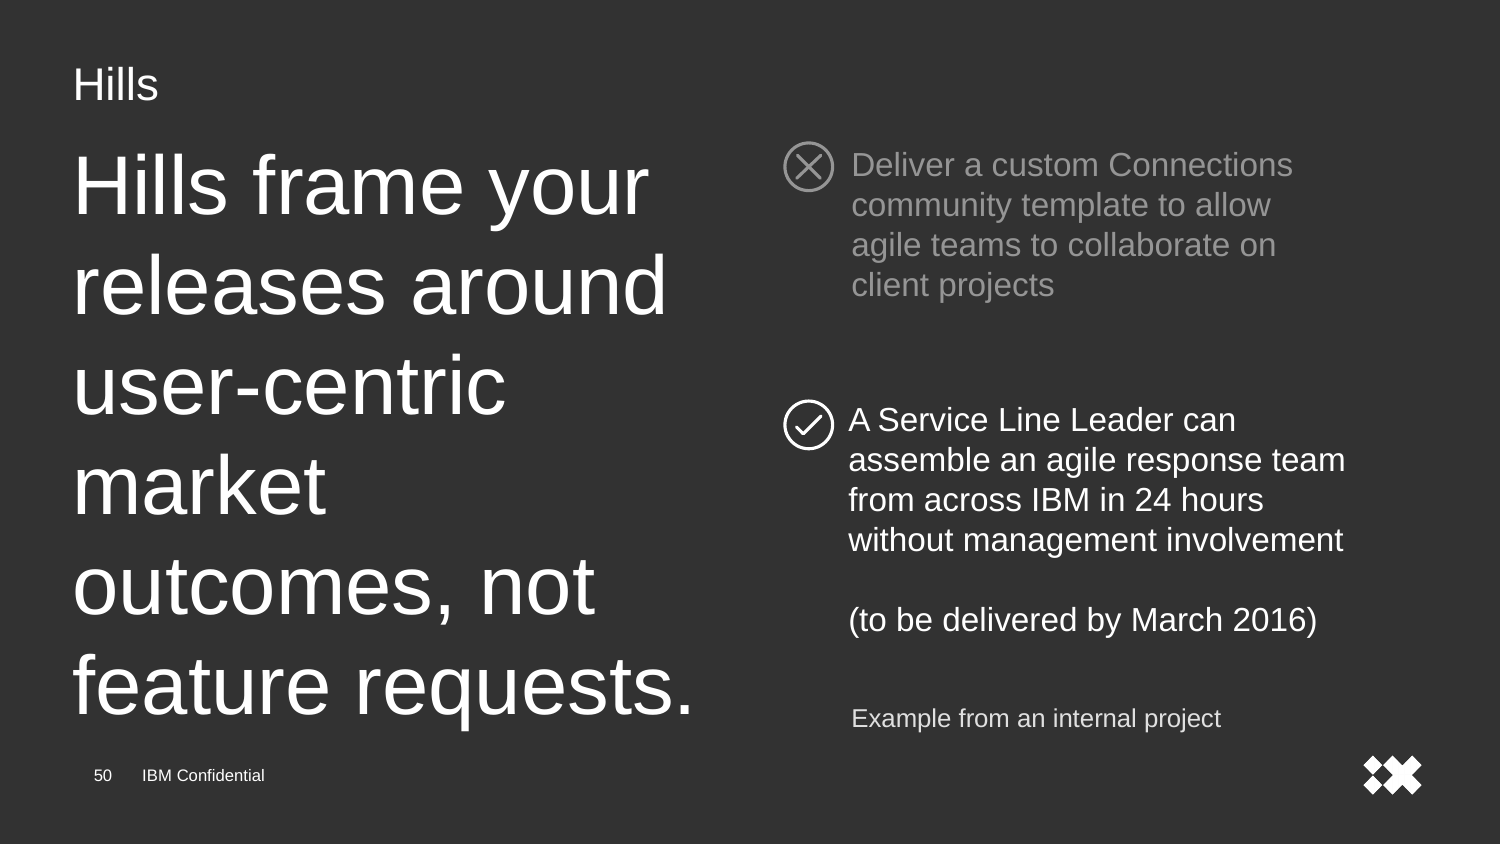

# Hills
Hills frame your releases around user-centric
market outcomes, not feature requests.

Deliver a custom Connections community template to allow agile teams to collaborate on client projects
A Service Line Leader can assemble an agile response team from across IBM in 24 hours without management involvement
(to be delivered by March 2016)

Example from an internal project
50
IBM Confidential